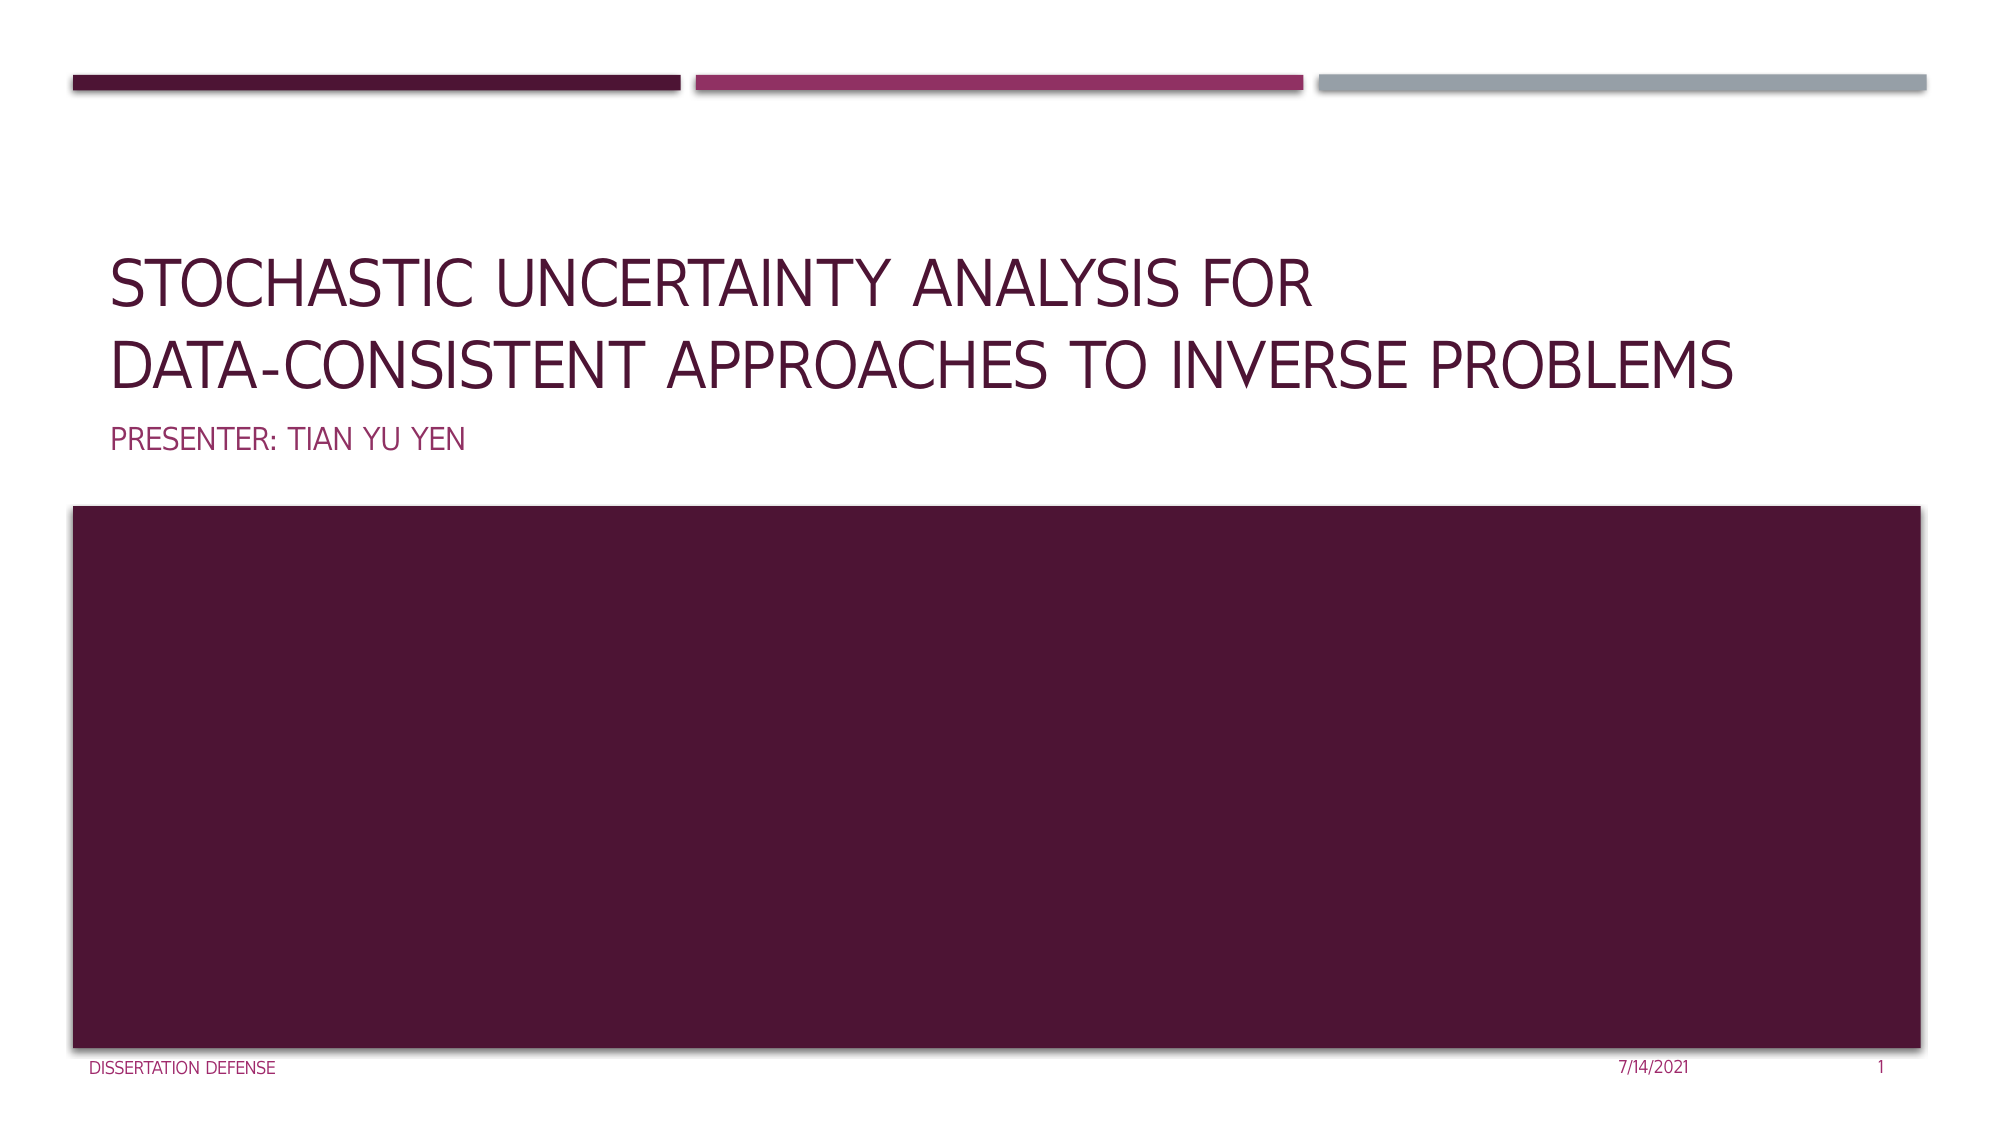

# Stochastic Uncertainty Analysis for Data-Consistent Approaches to Inverse Problems
Presenter: Tian yu yen
1
7/14/2021
Dissertation Defense